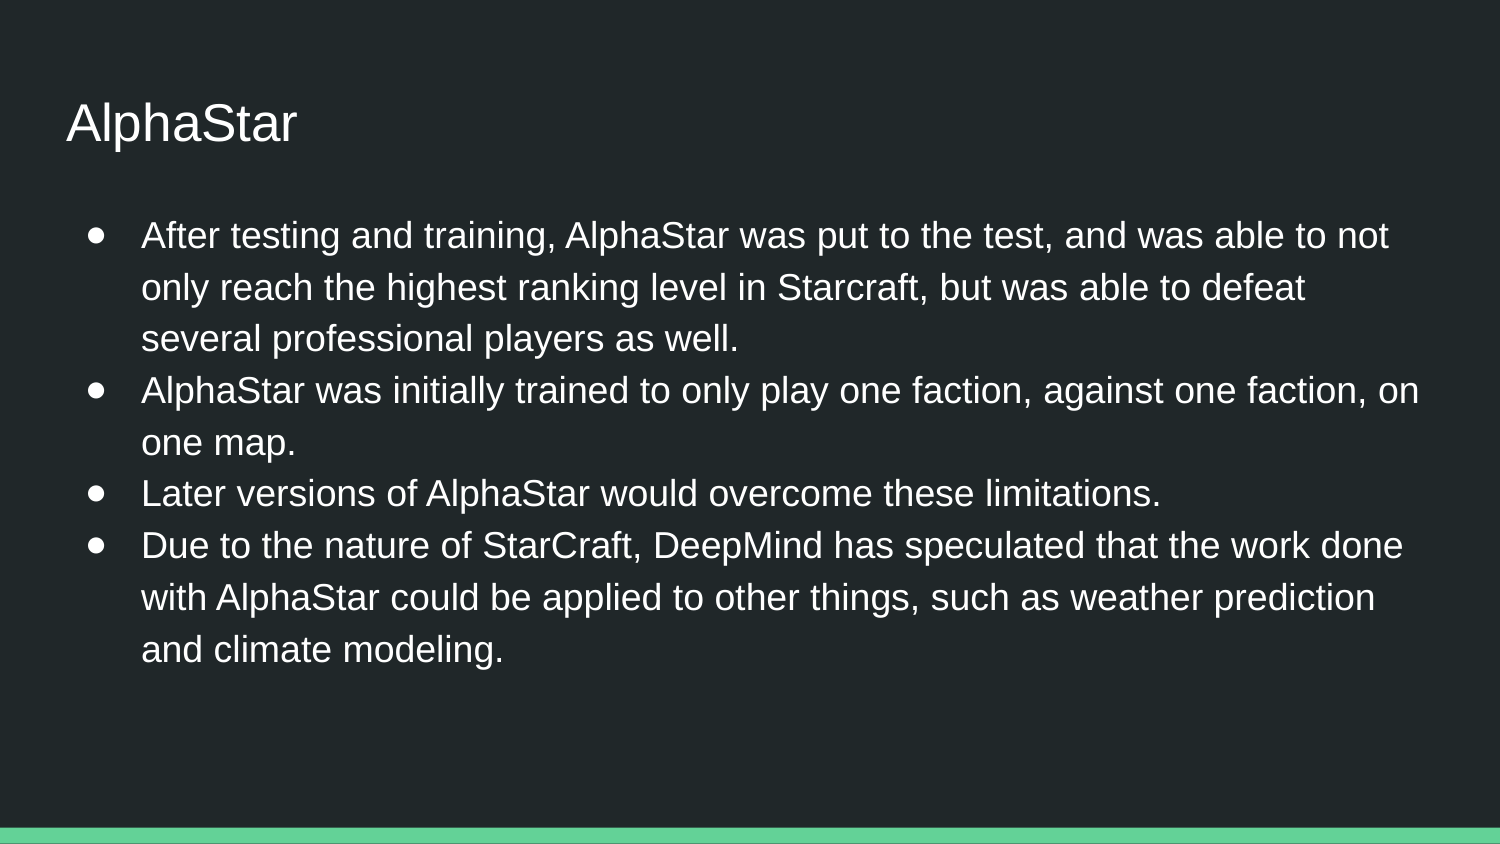

# AlphaStar
After testing and training, AlphaStar was put to the test, and was able to not only reach the highest ranking level in Starcraft, but was able to defeat several professional players as well.
AlphaStar was initially trained to only play one faction, against one faction, on one map.
Later versions of AlphaStar would overcome these limitations.
Due to the nature of StarCraft, DeepMind has speculated that the work done with AlphaStar could be applied to other things, such as weather prediction and climate modeling.